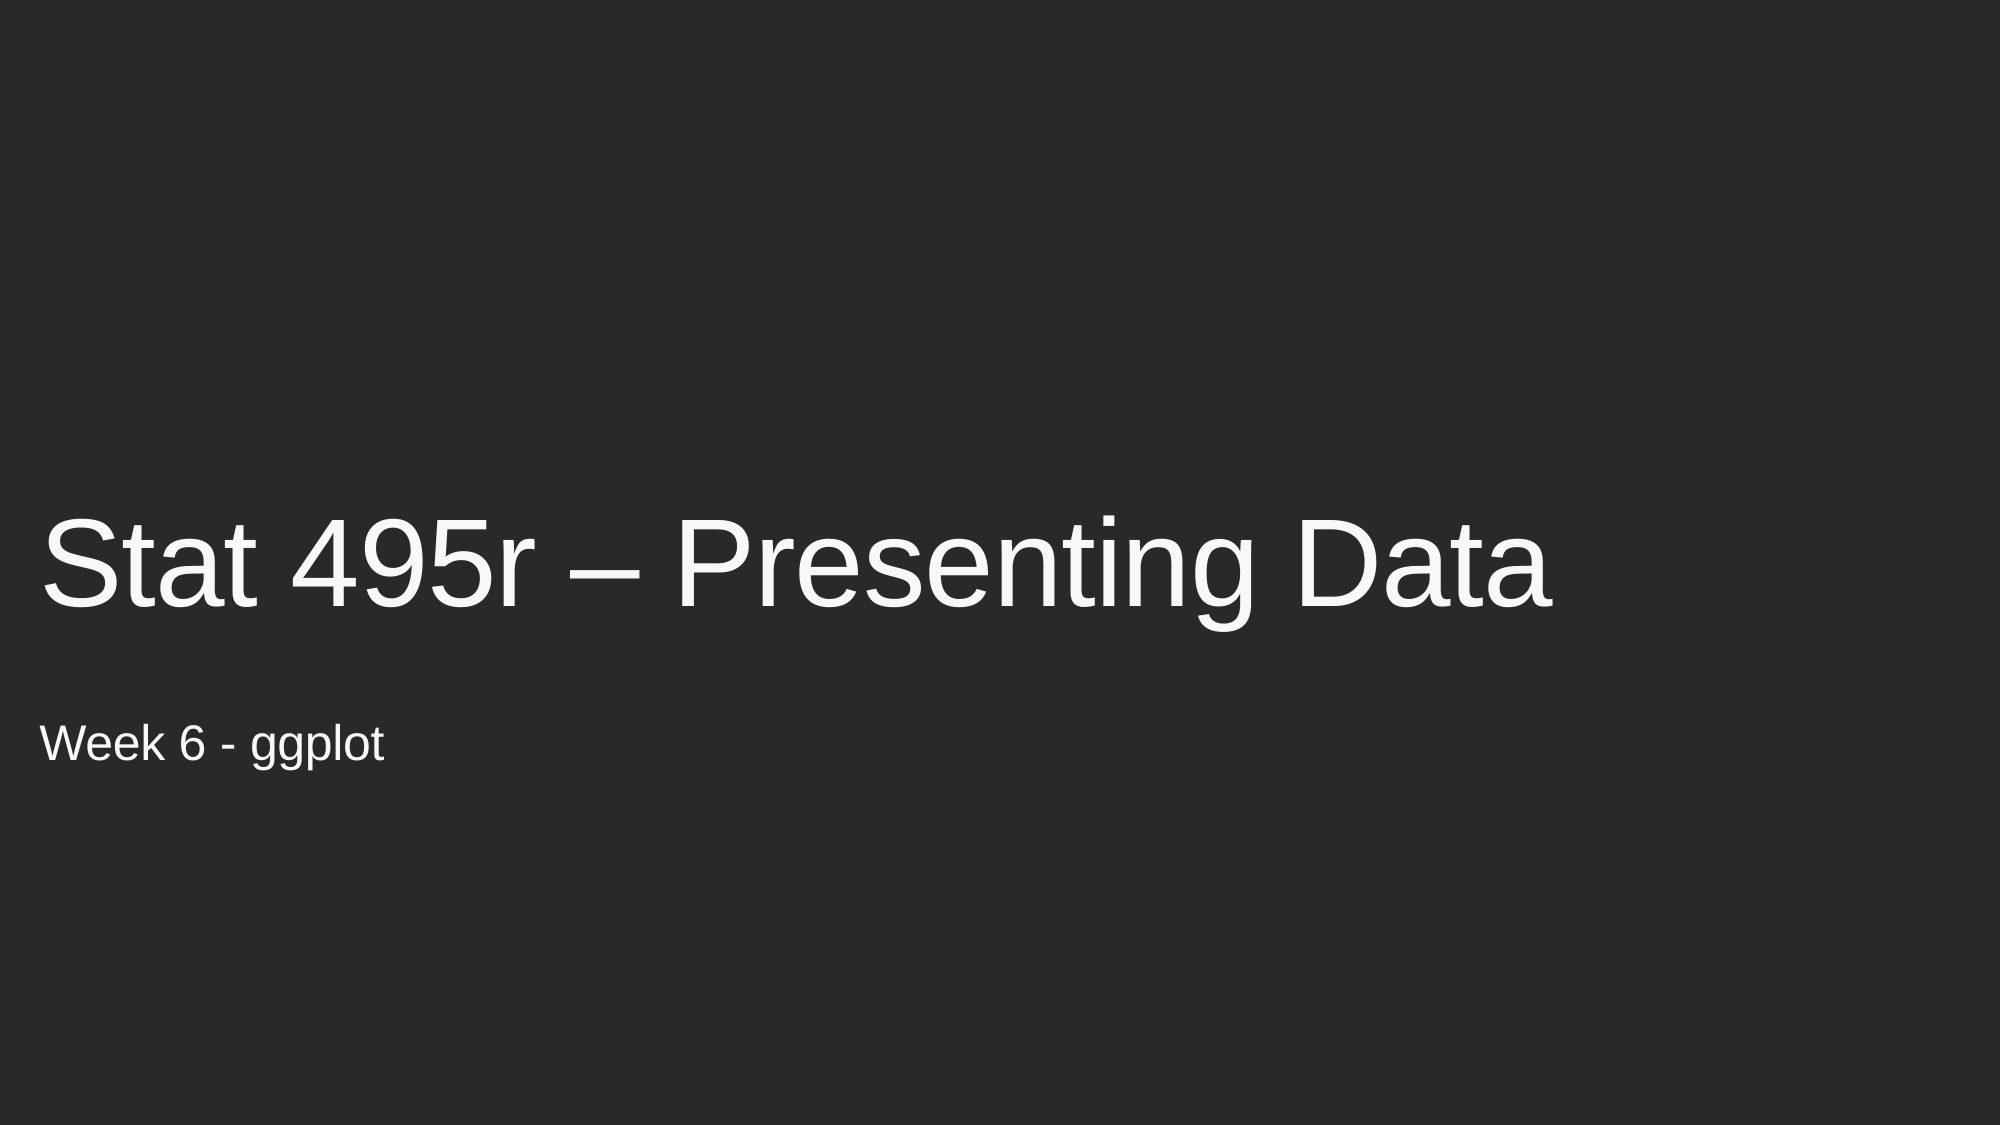

# Stat 495r – Presenting Data
Week 6 - ggplot